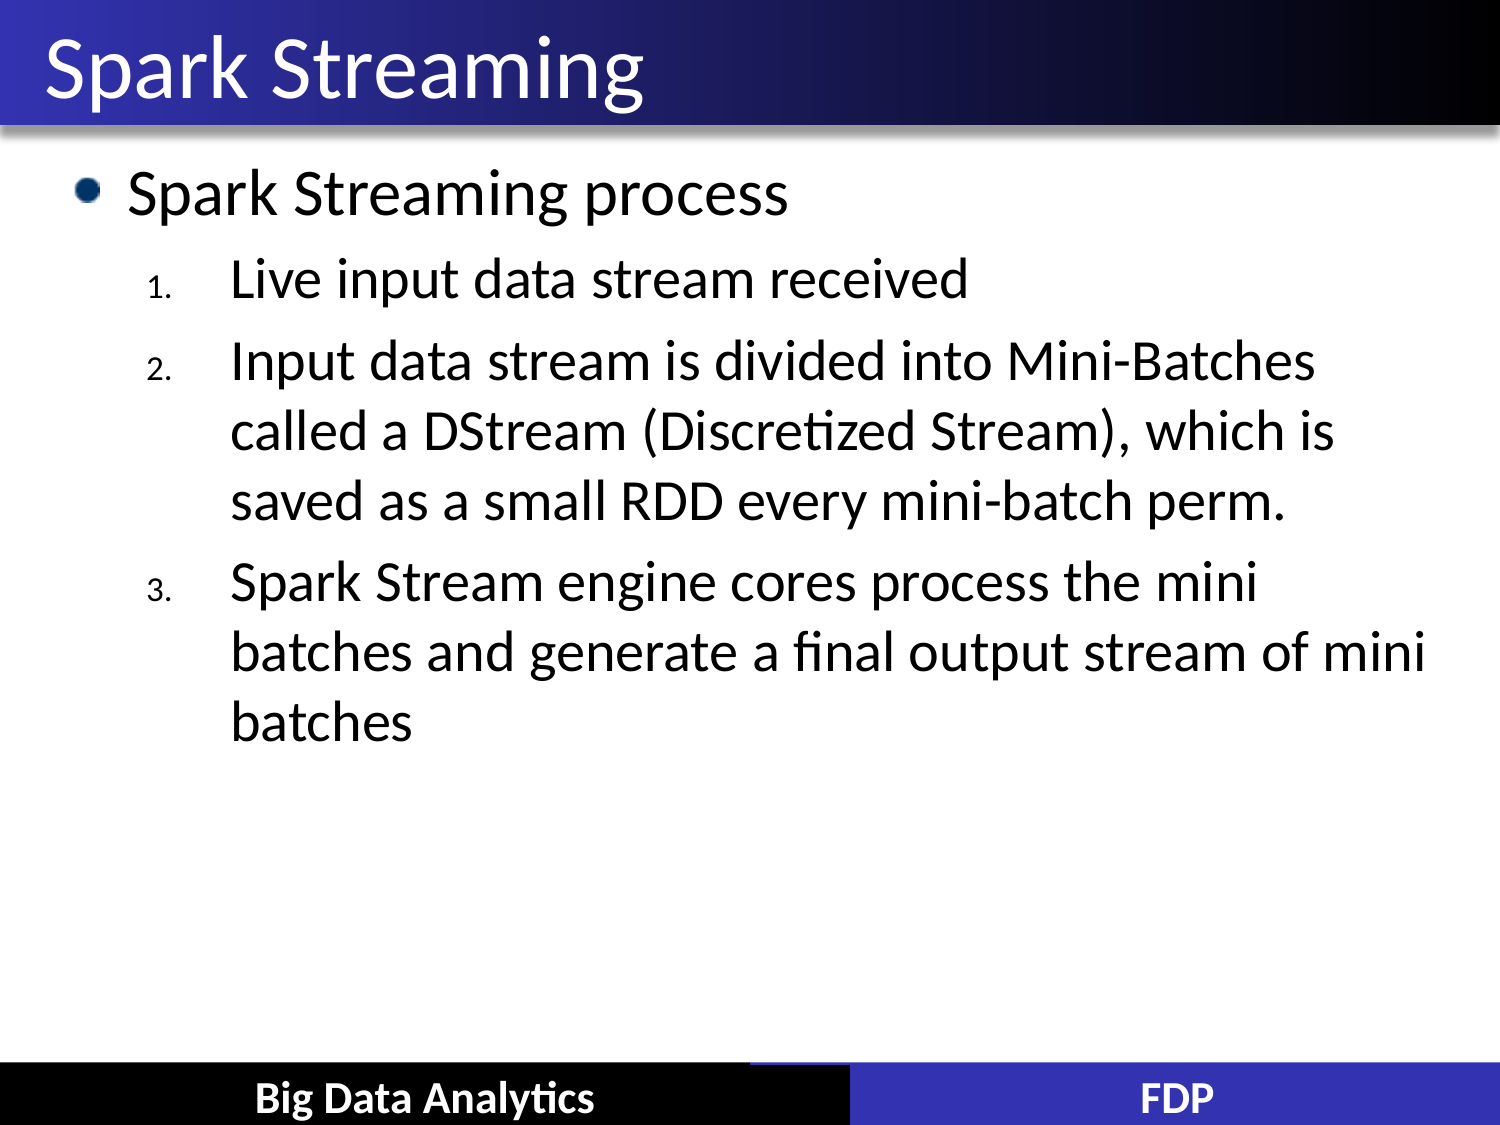

# Spark Streaming
Spark Streaming process
Live input data stream received
Input data stream is divided into Mini-Batches called a DStream (Discretized Stream), which is saved as a small RDD every mini-batch perm.
Spark Stream engine cores process the mini batches and generate a final output stream of mini batches

Big Data Analytics
FDP